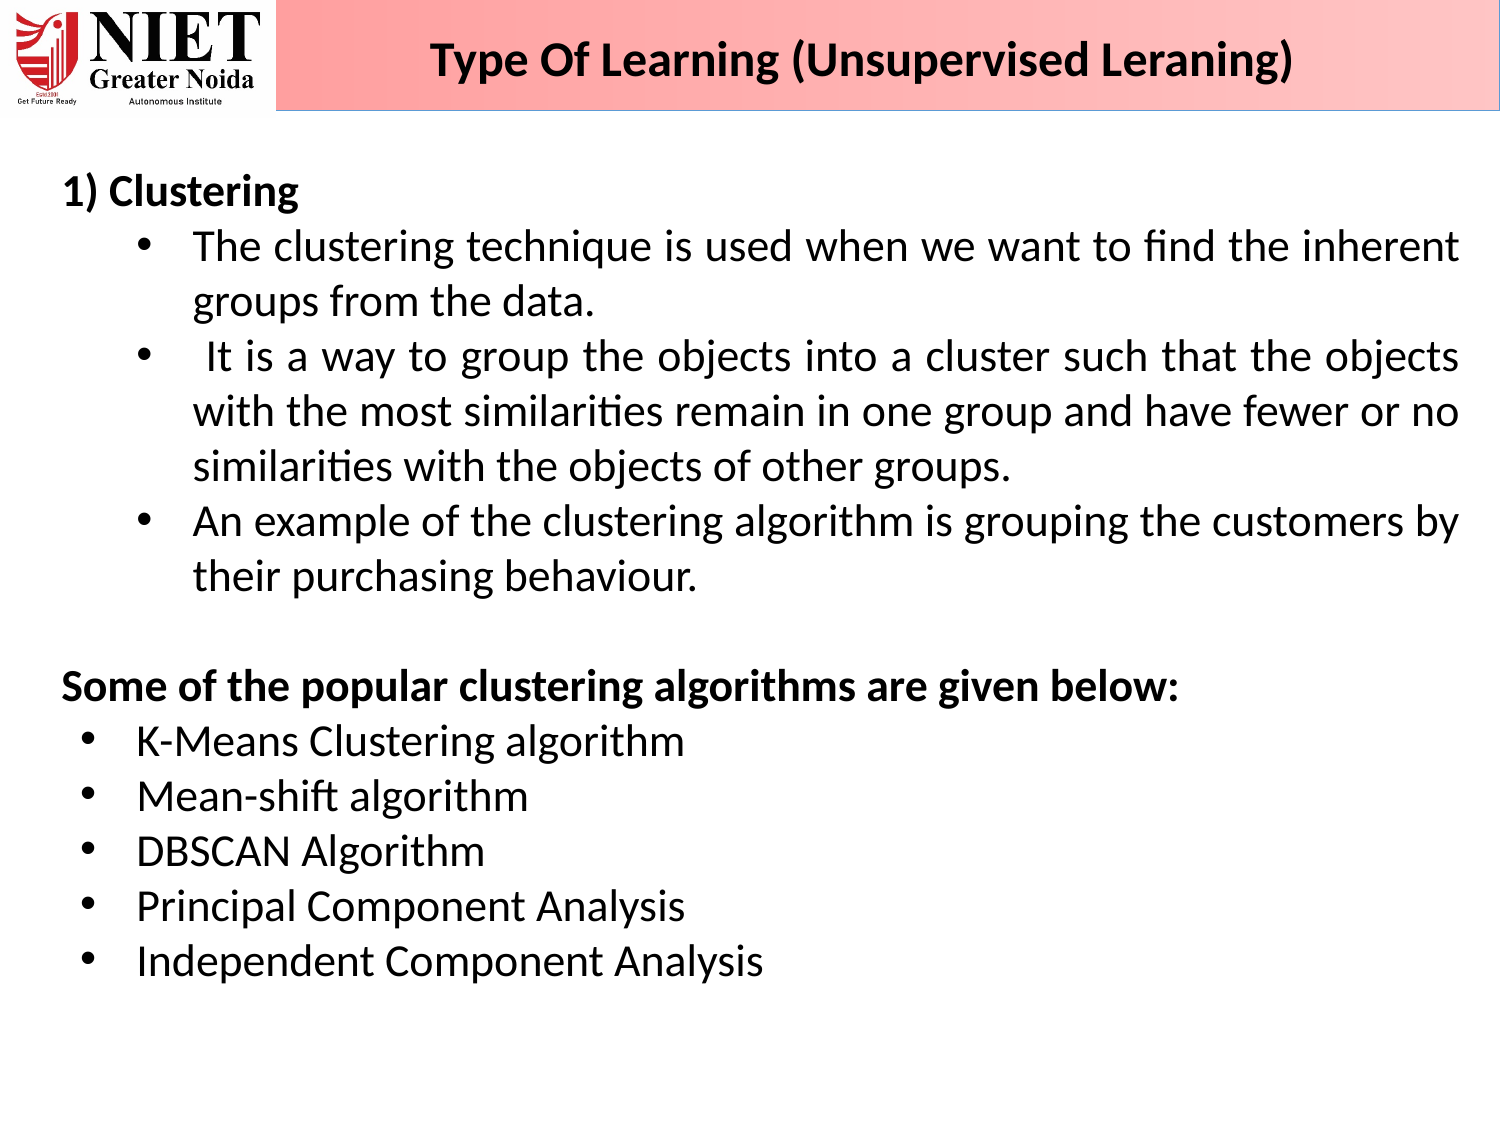

Type Of Learning (Unsupervised Leraning)
1) Clustering
The clustering technique is used when we want to find the inherent groups from the data.
 It is a way to group the objects into a cluster such that the objects with the most similarities remain in one group and have fewer or no similarities with the objects of other groups.
An example of the clustering algorithm is grouping the customers by their purchasing behaviour.

Some of the popular clustering algorithms are given below:
K-Means Clustering algorithm
Mean-shift algorithm
DBSCAN Algorithm
Principal Component Analysis
Independent Component Analysis